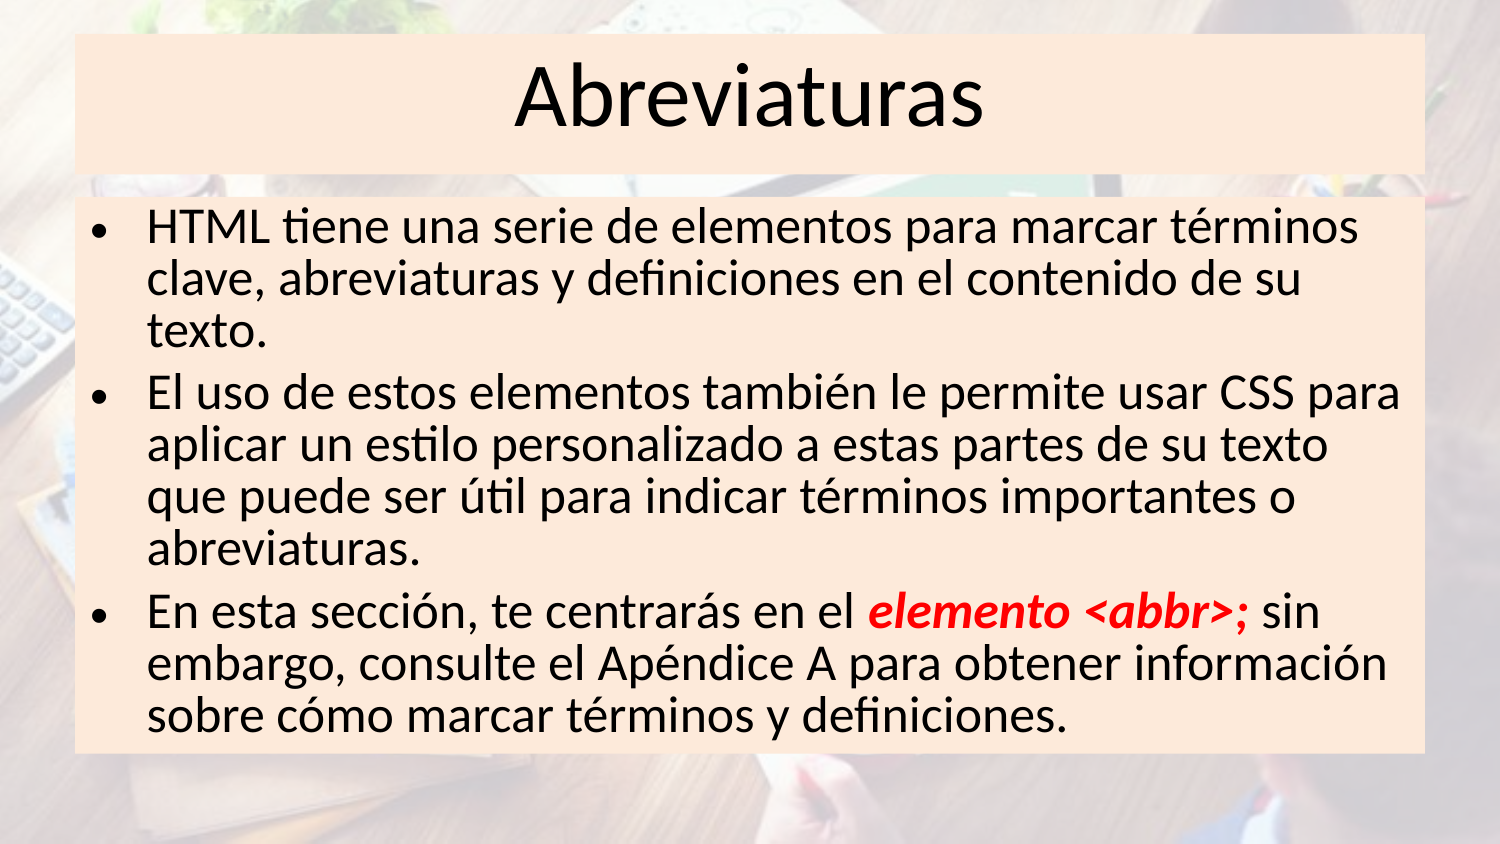

# Abreviaturas
HTML tiene una serie de elementos para marcar términos clave, abreviaturas y definiciones en el contenido de su texto.
El uso de estos elementos también le permite usar CSS para aplicar un estilo personalizado a estas partes de su texto que puede ser útil para indicar términos importantes o abreviaturas.
En esta sección, te centrarás en el elemento <abbr>; sin embargo, consulte el Apéndice A para obtener información sobre cómo marcar términos y definiciones.